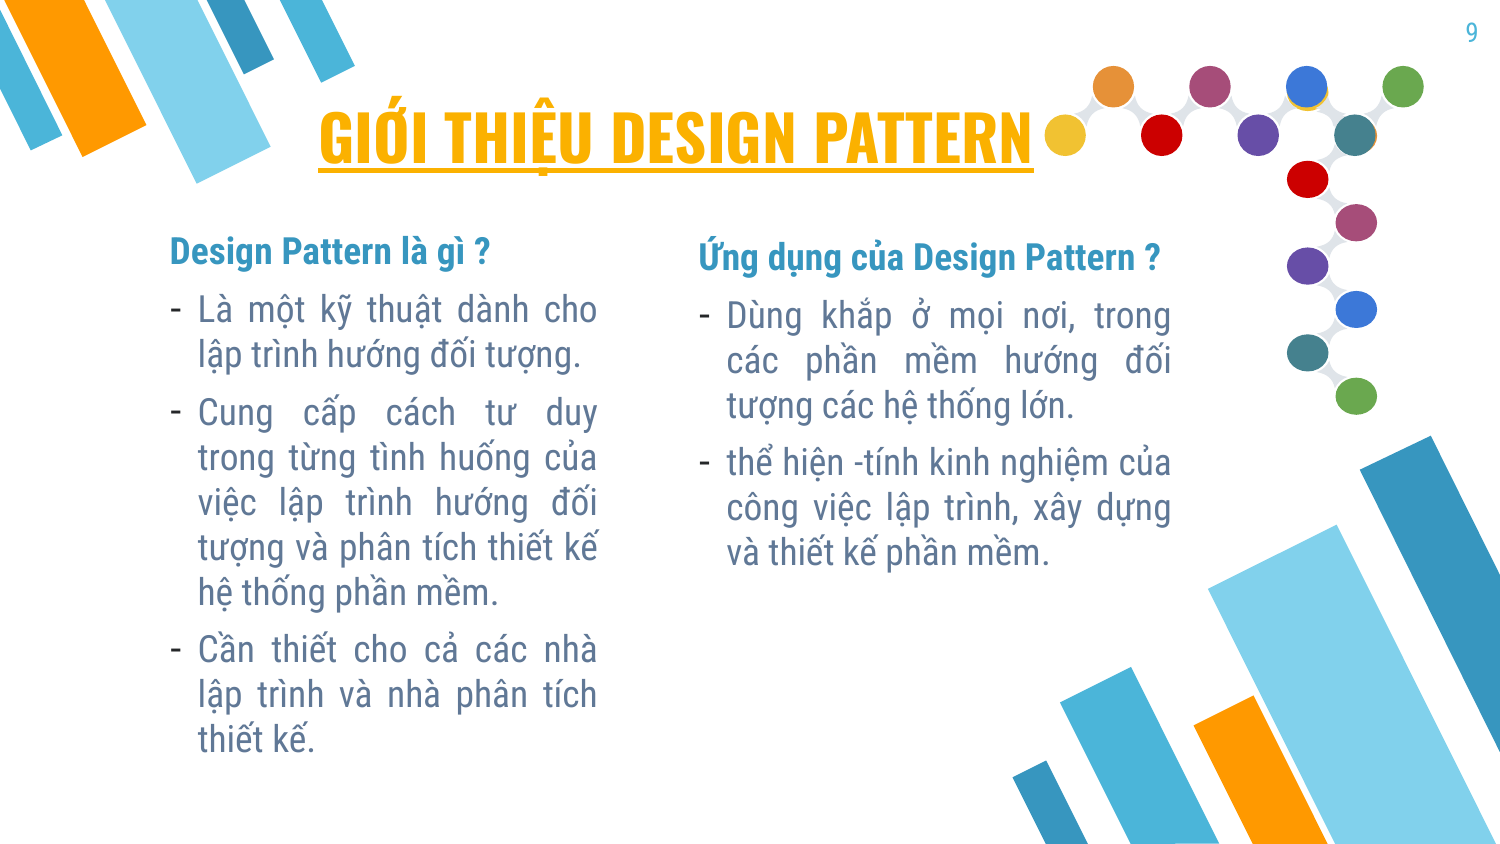

9

# GIỚI THIỆU DESIGN PATTERN

Design Pattern là gì ?
Là một kỹ thuật dành cho lập trình hướng đối tượng.
Cung cấp cách tư duy trong từng tình huống của việc lập trình hướng đối tượng và phân tích thiết kế hệ thống phần mềm.
Cần thiết cho cả các nhà lập trình và nhà phân tích thiết kế.

Ứng dụng của Design Pattern ?
Dùng khắp ở mọi nơi, trong các phần mềm hướng đối tượng các hệ thống lớn.
thể hiện -tính kinh nghiệm của công việc lập trình, xây dựng và thiết kế phần mềm.